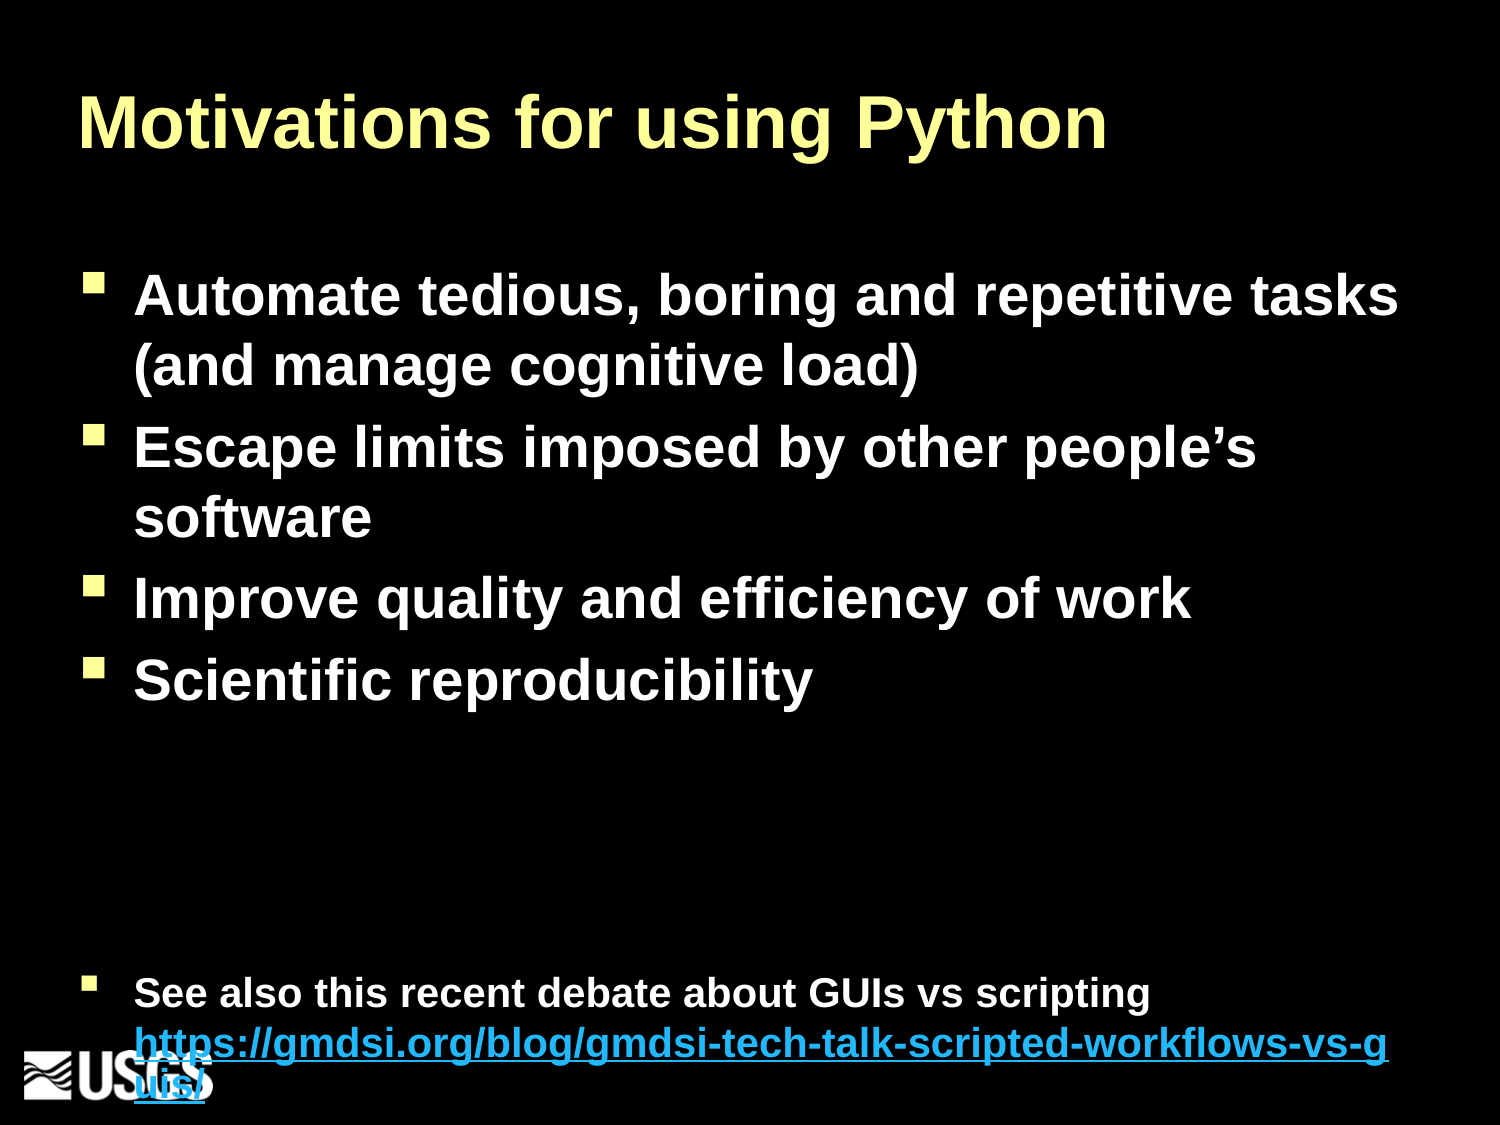

# Motivations for using Python
Automate tedious, boring and repetitive tasks (and manage cognitive load)
Escape limits imposed by other people’s software
Improve quality and efficiency of work
Scientific reproducibility

See also this recent debate about GUIs vs scripting  https://gmdsi.org/blog/gmdsi-tech-talk-scripted-workflows-vs-guis/